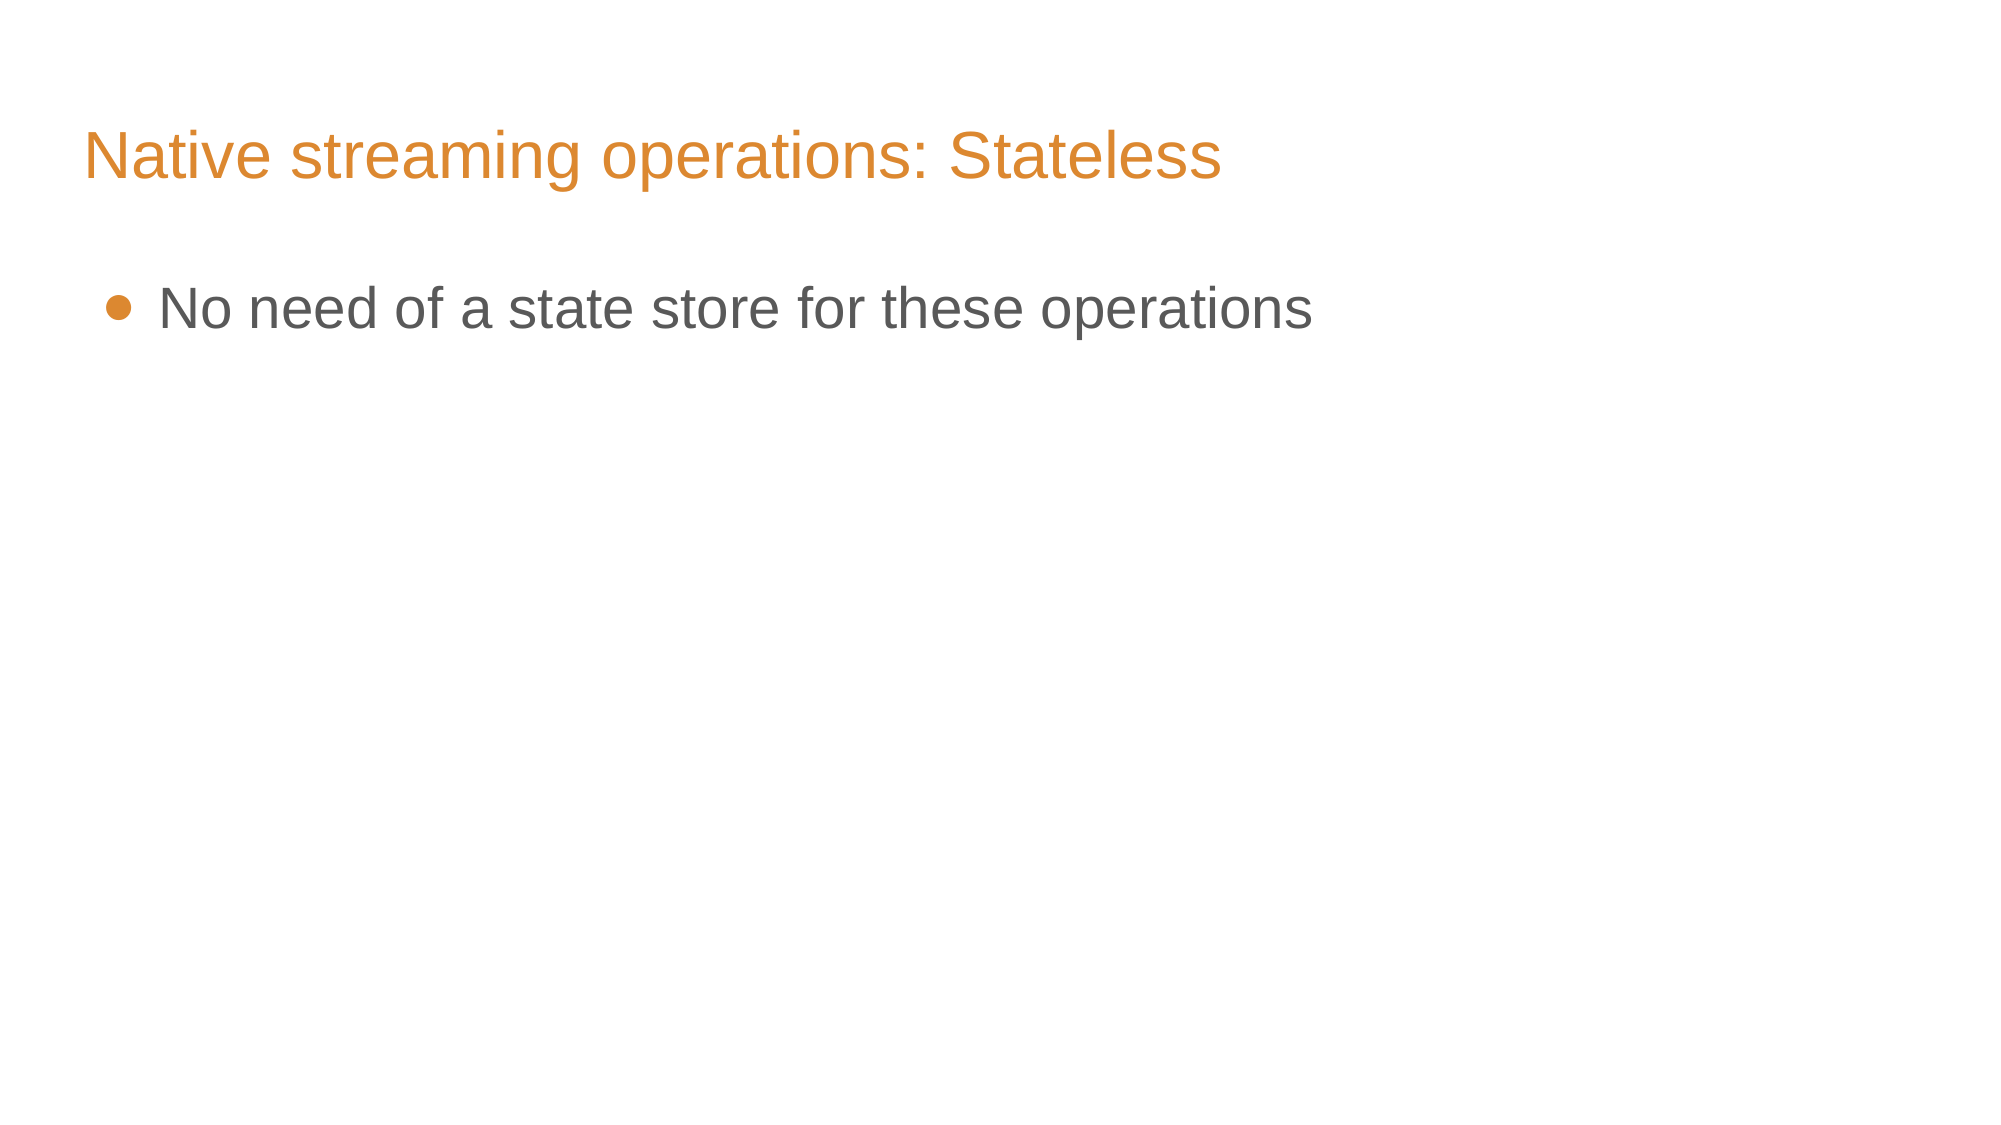

# Native streaming operations: Stateless
No need of a state store for these operations